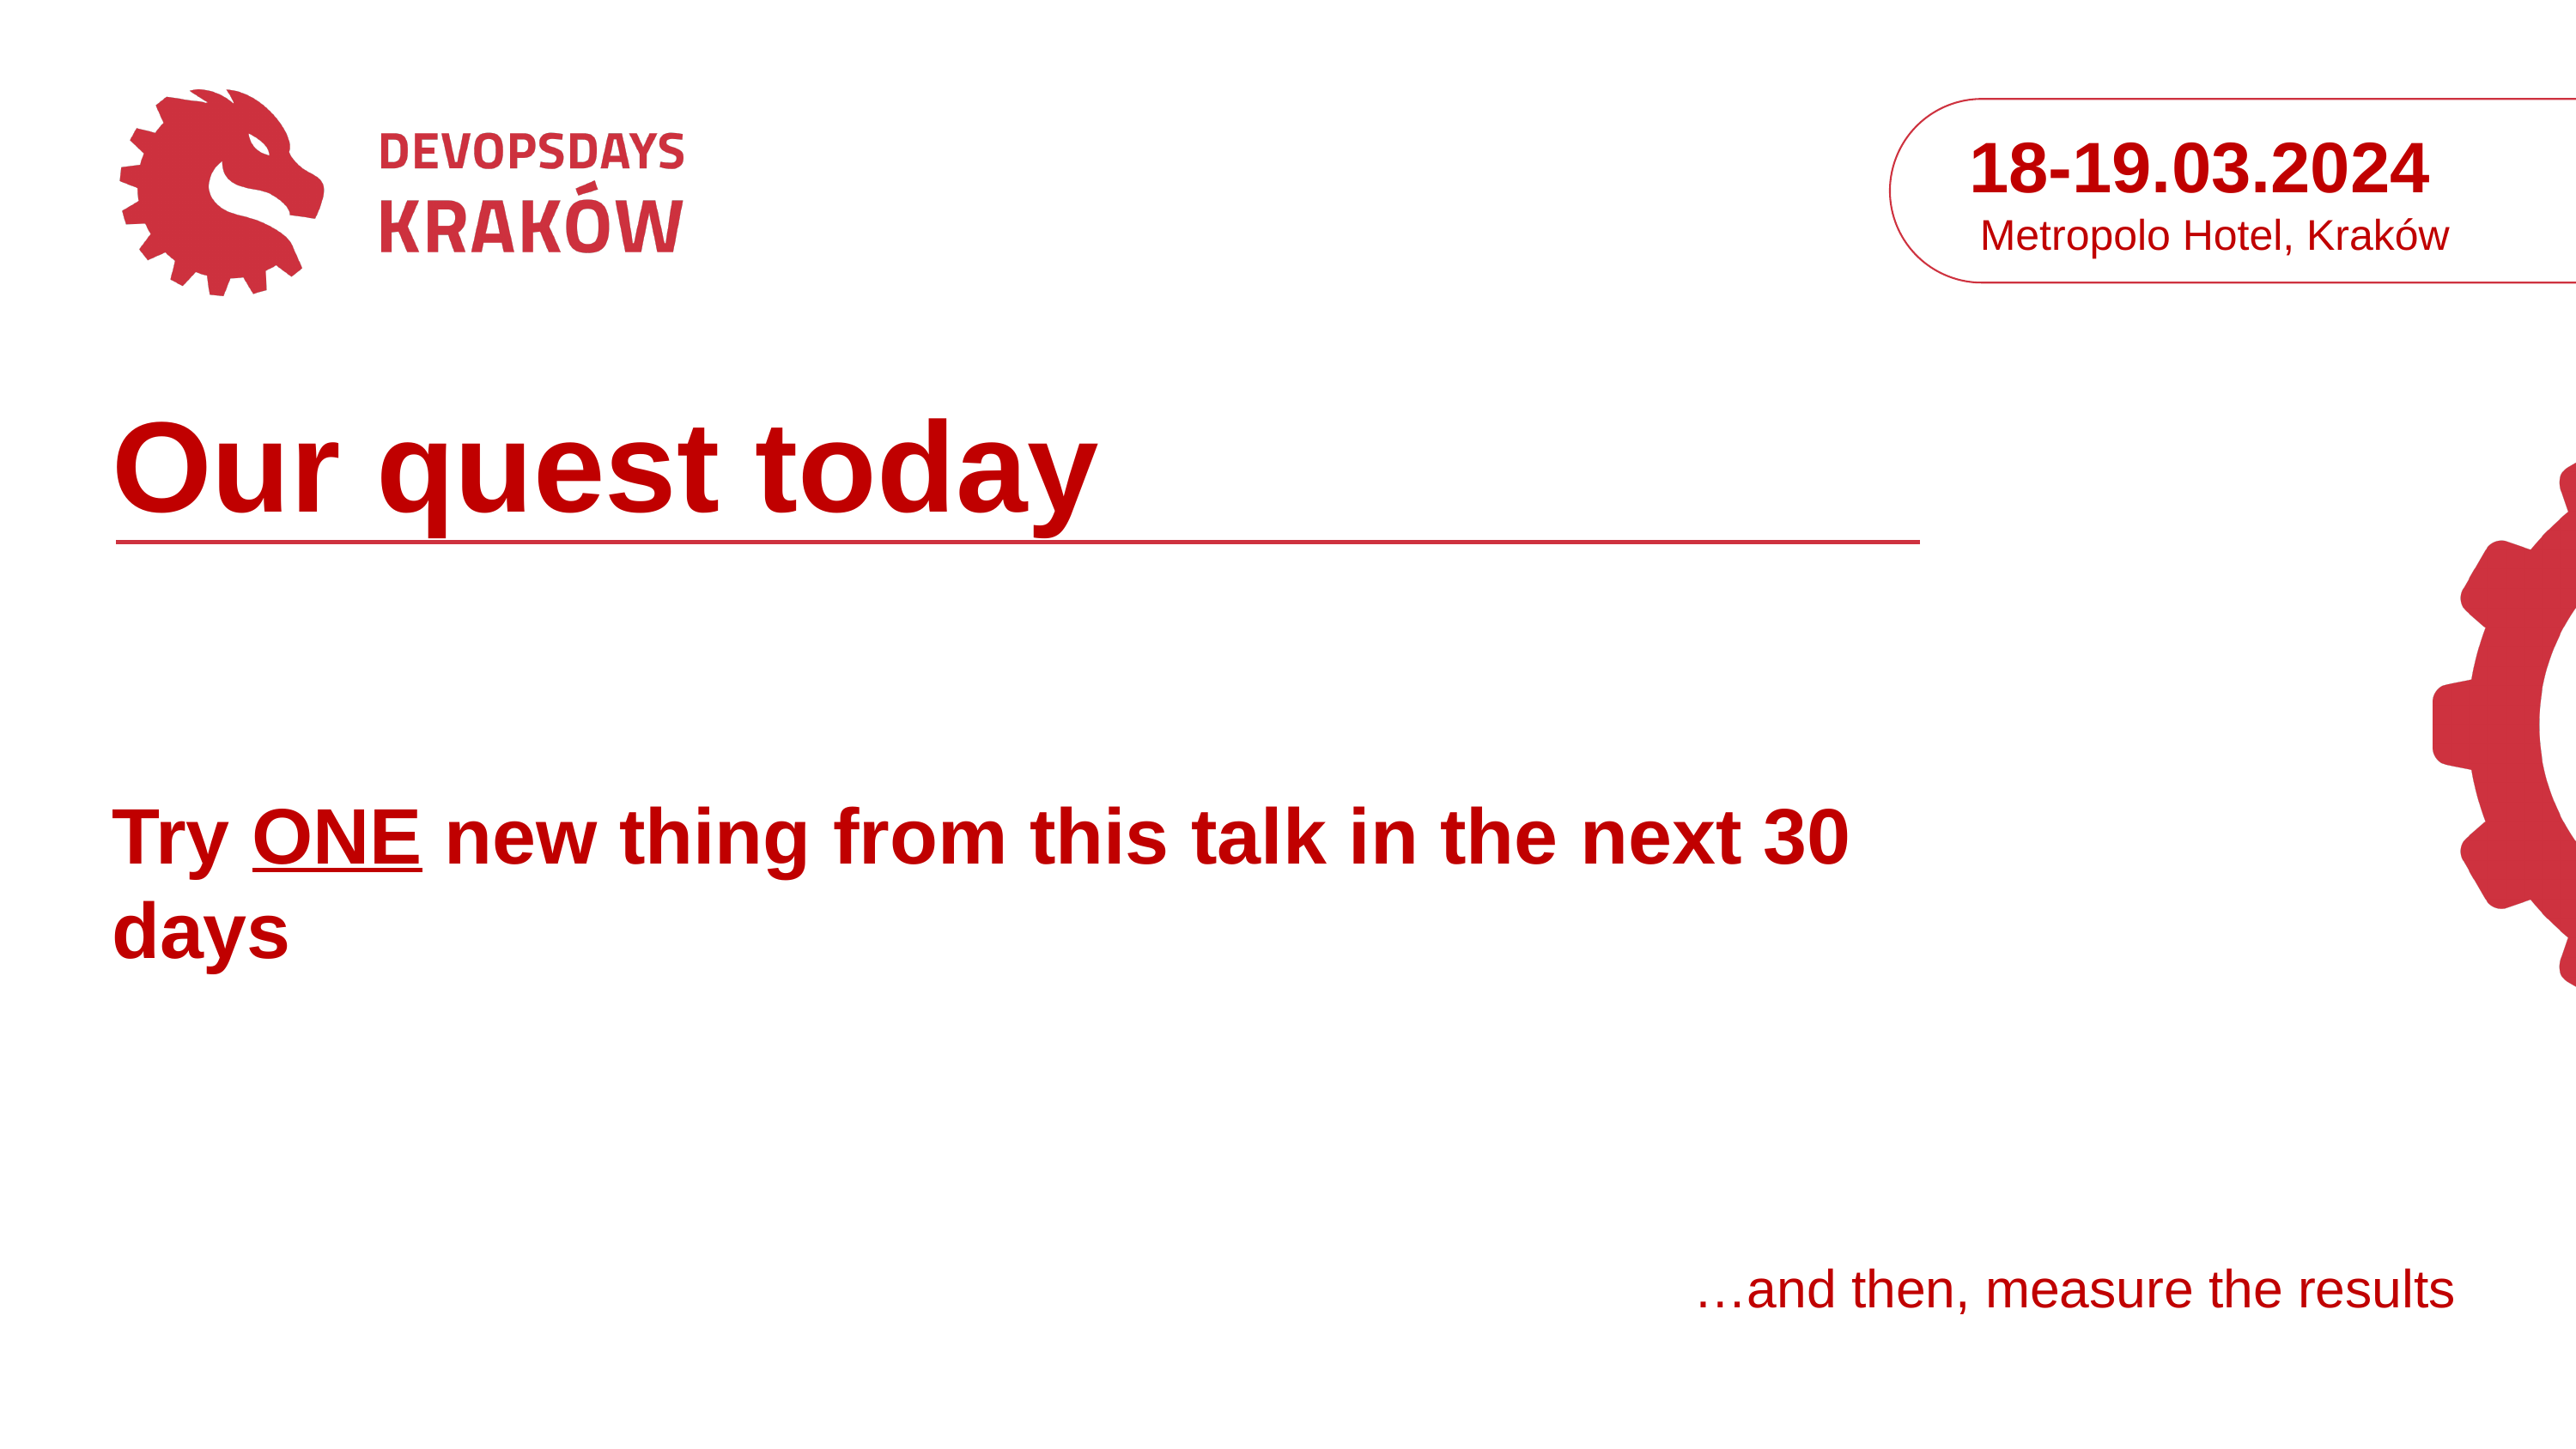

Our quest today
Try ONE new thing from this talk in the next 30 days
…and then, measure the results